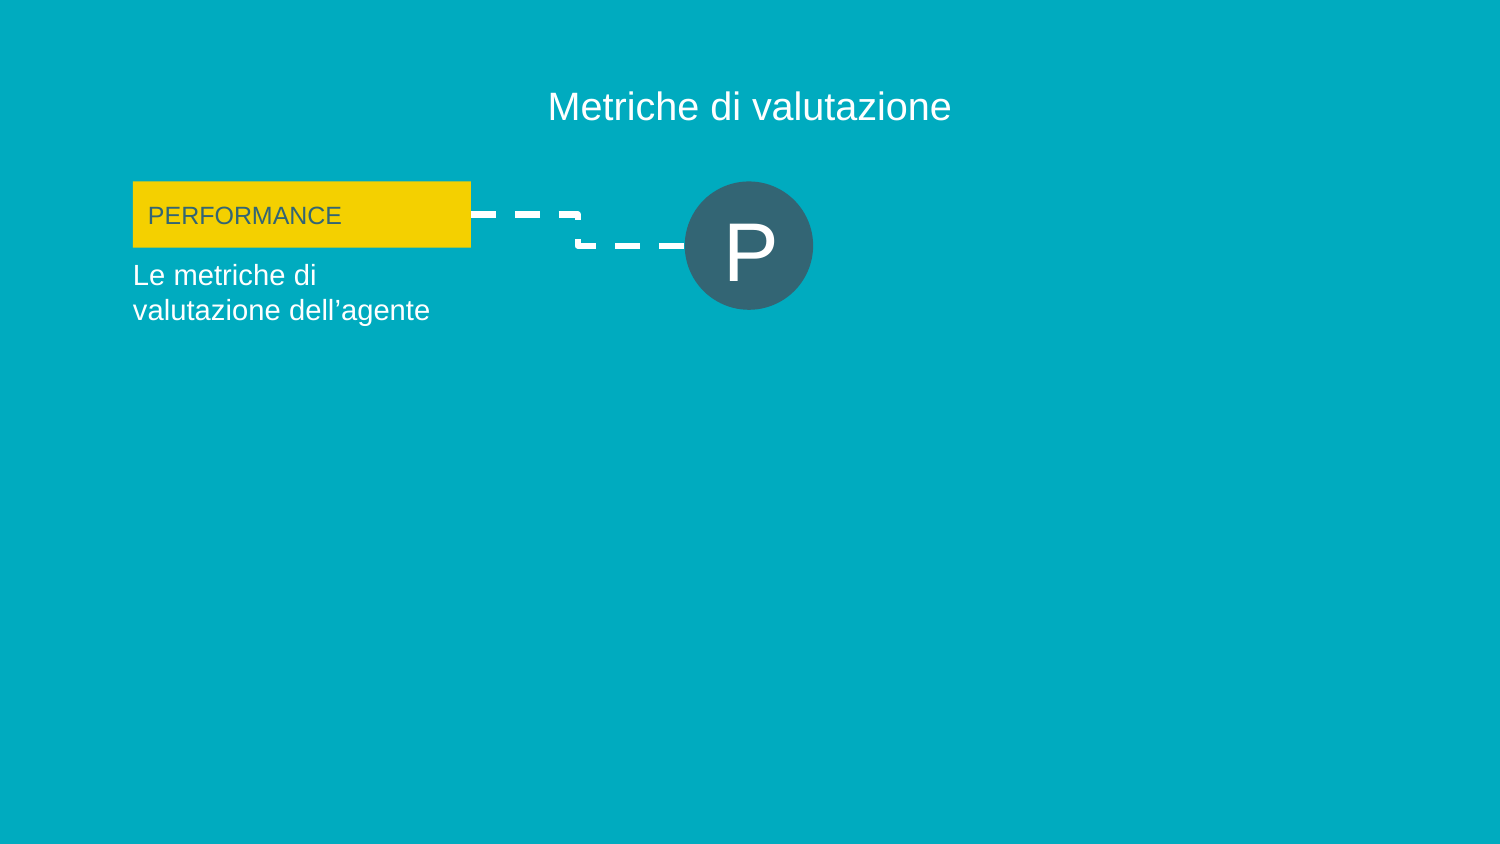

# Metriche di valutazione
PERFORMANCE
Le metriche di valutazione dell’agente

P